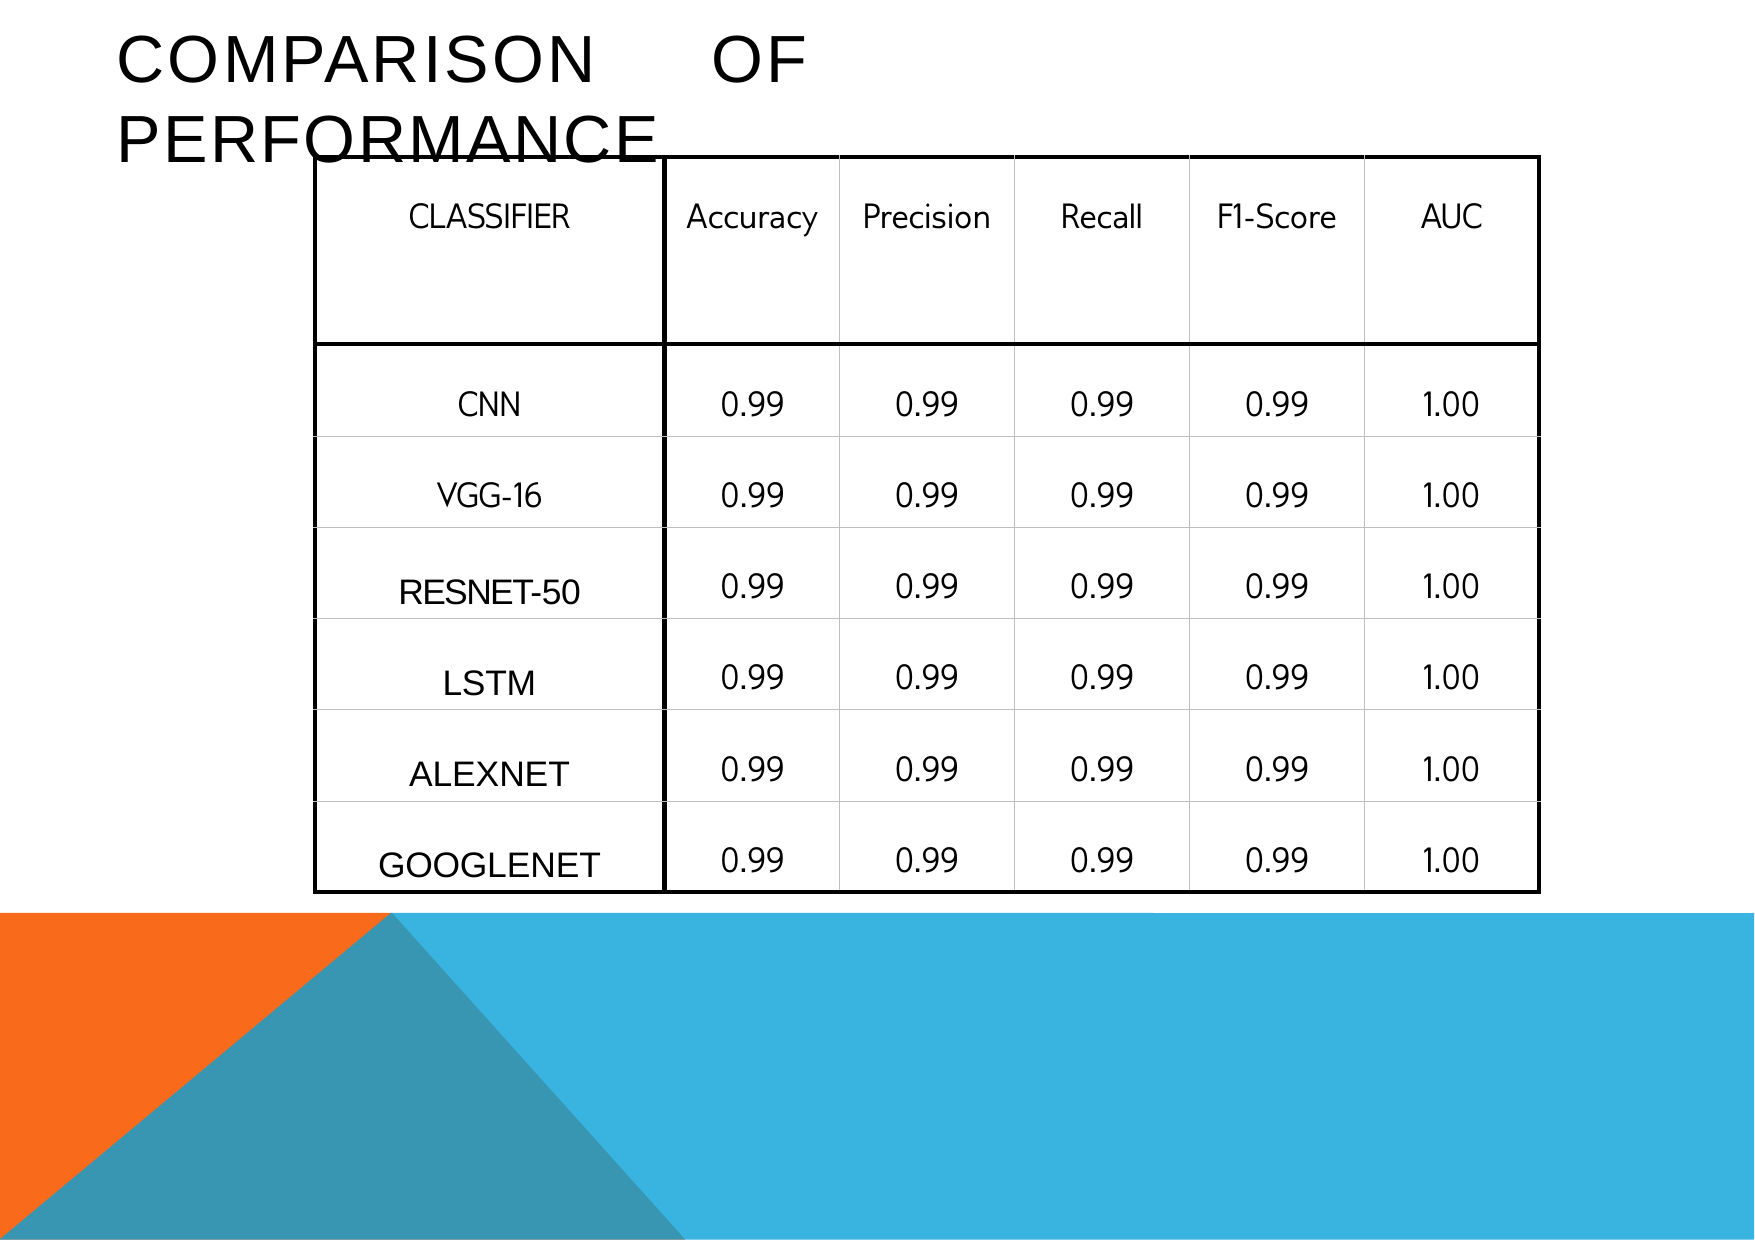

# COMPARISON	OF	PERFORMANCE
| CLASSIFIER | Accuracy | Precision | Recall | F1-Score | AUC |
| --- | --- | --- | --- | --- | --- |
| CNN | 0.99 | 0.99 | 0.99 | 0.99 | 1.00 |
| VGG-16 | 0.99 | 0.99 | 0.99 | 0.99 | 1.00 |
| RESNET-50 | 0.99 | 0.99 | 0.99 | 0.99 | 1.00 |
| LSTM | 0.99 | 0.99 | 0.99 | 0.99 | 1.00 |
| ALEXNET | 0.99 | 0.99 | 0.99 | 0.99 | 1.00 |
| GOOGLENET | 0.99 | 0.99 | 0.99 | 0.99 | 1.00 |